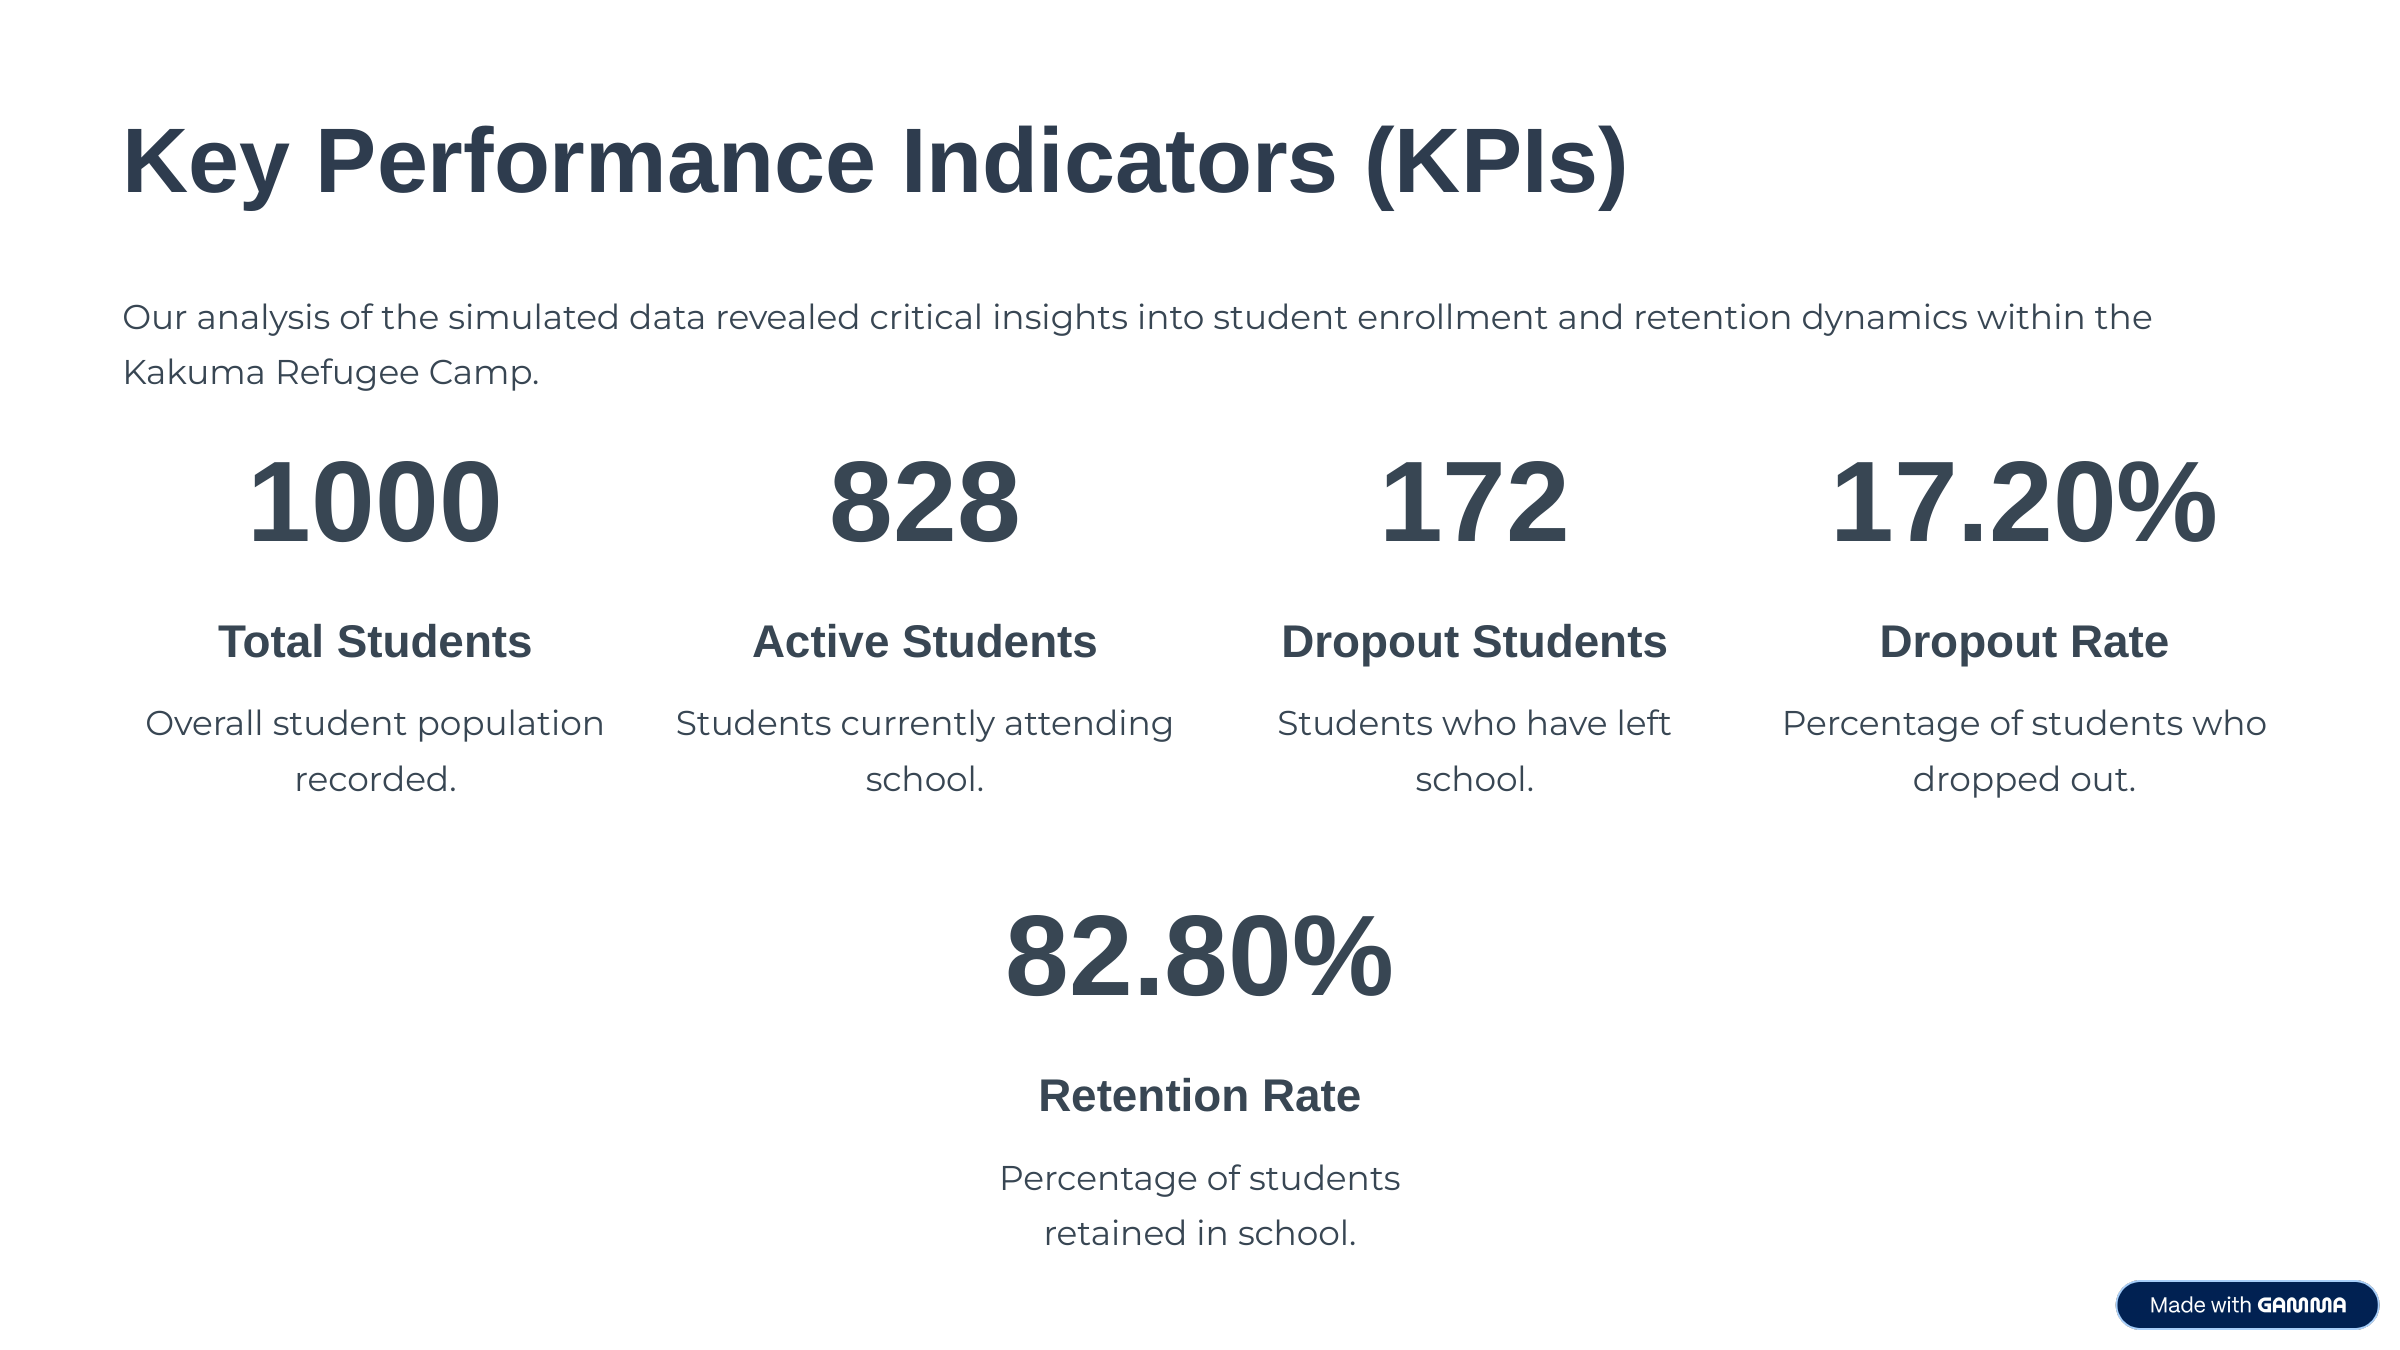

Key Performance Indicators (KPIs)
Our analysis of the simulated data revealed critical insights into student enrollment and retention dynamics within the Kakuma Refugee Camp.
1000
828
172
17.20%
Total Students
Active Students
Dropout Students
Dropout Rate
Overall student population recorded.
Students currently attending school.
Students who have left school.
Percentage of students who dropped out.
82.80%
Retention Rate
Percentage of students retained in school.